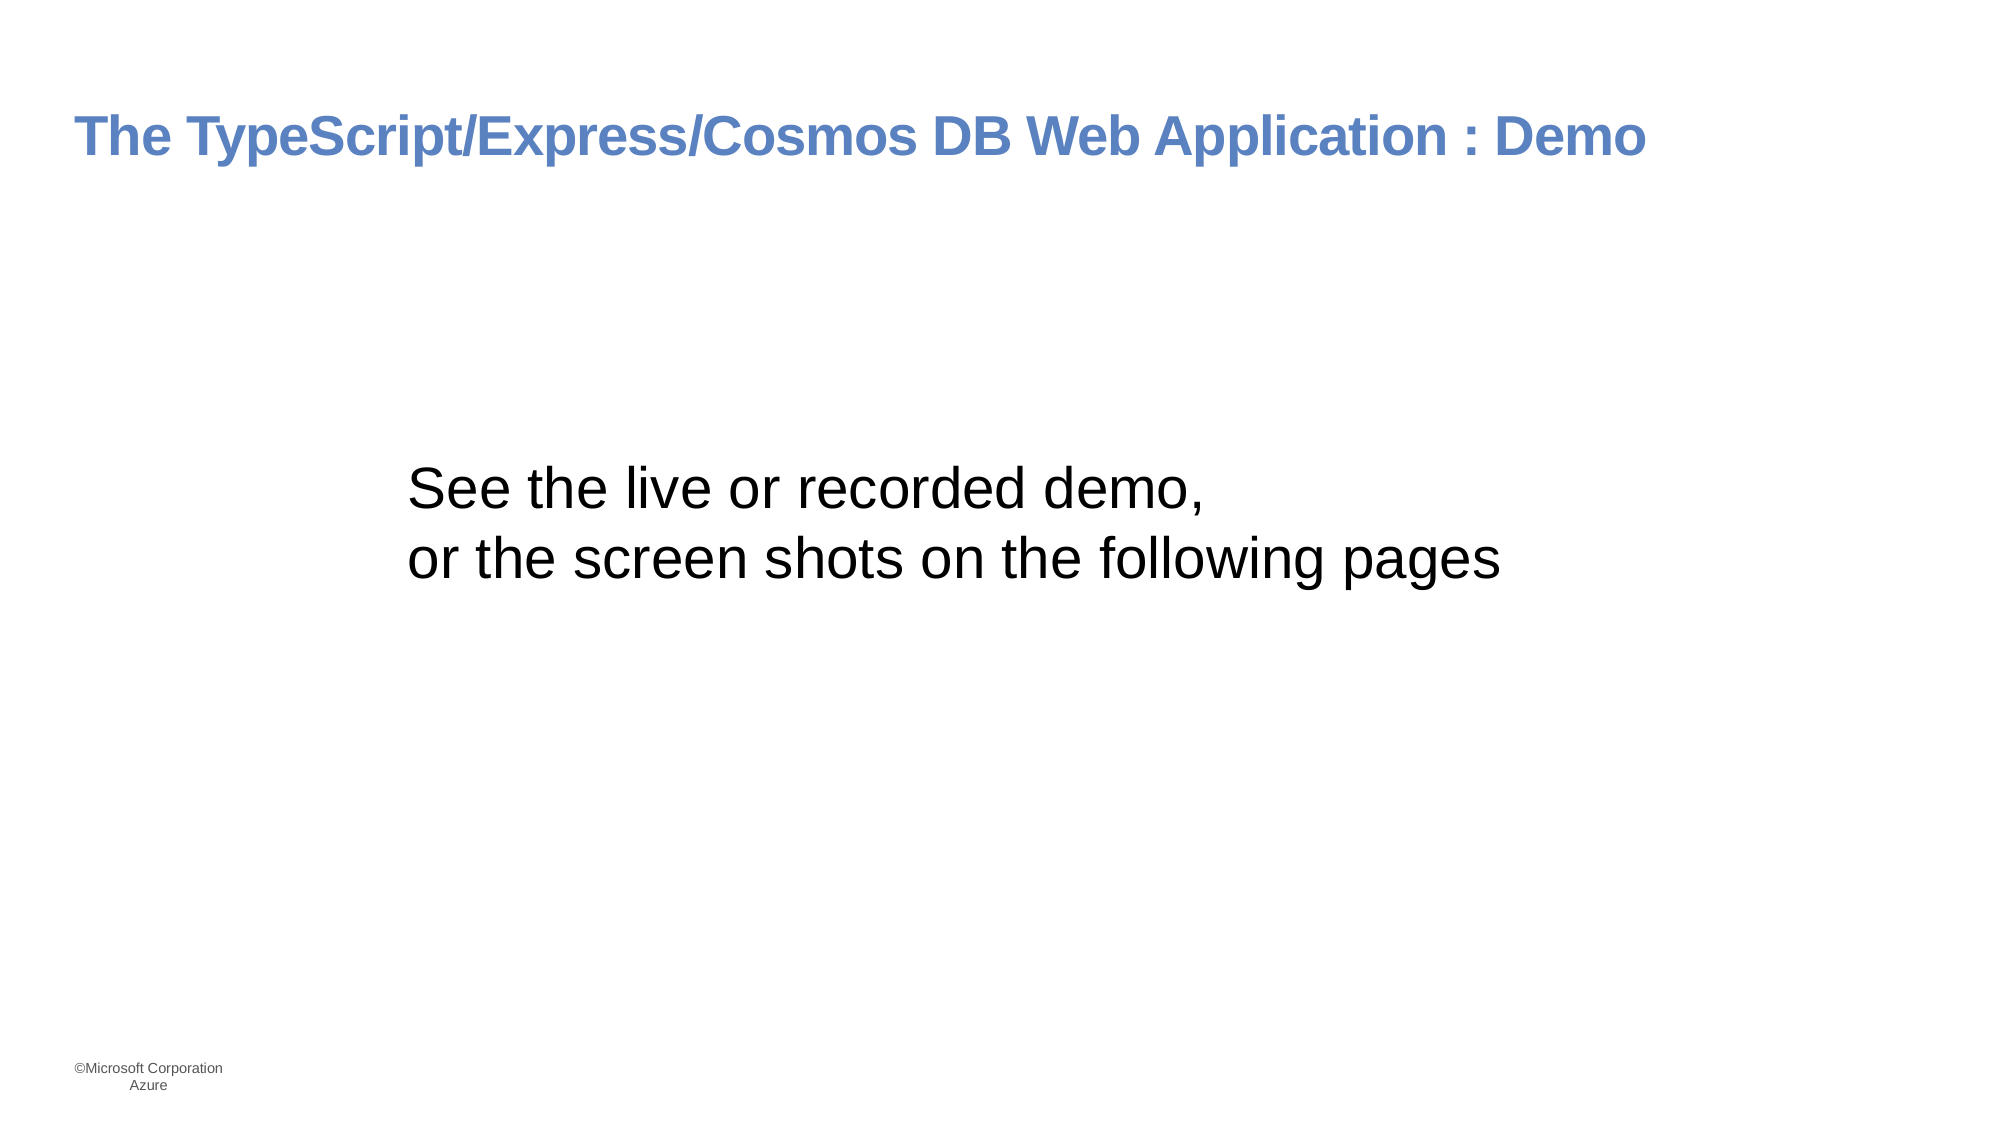

# The TypeScript/Express/Cosmos DB Web Application : Demo

See the live or recorded demo,
or the screen shots on the following pages